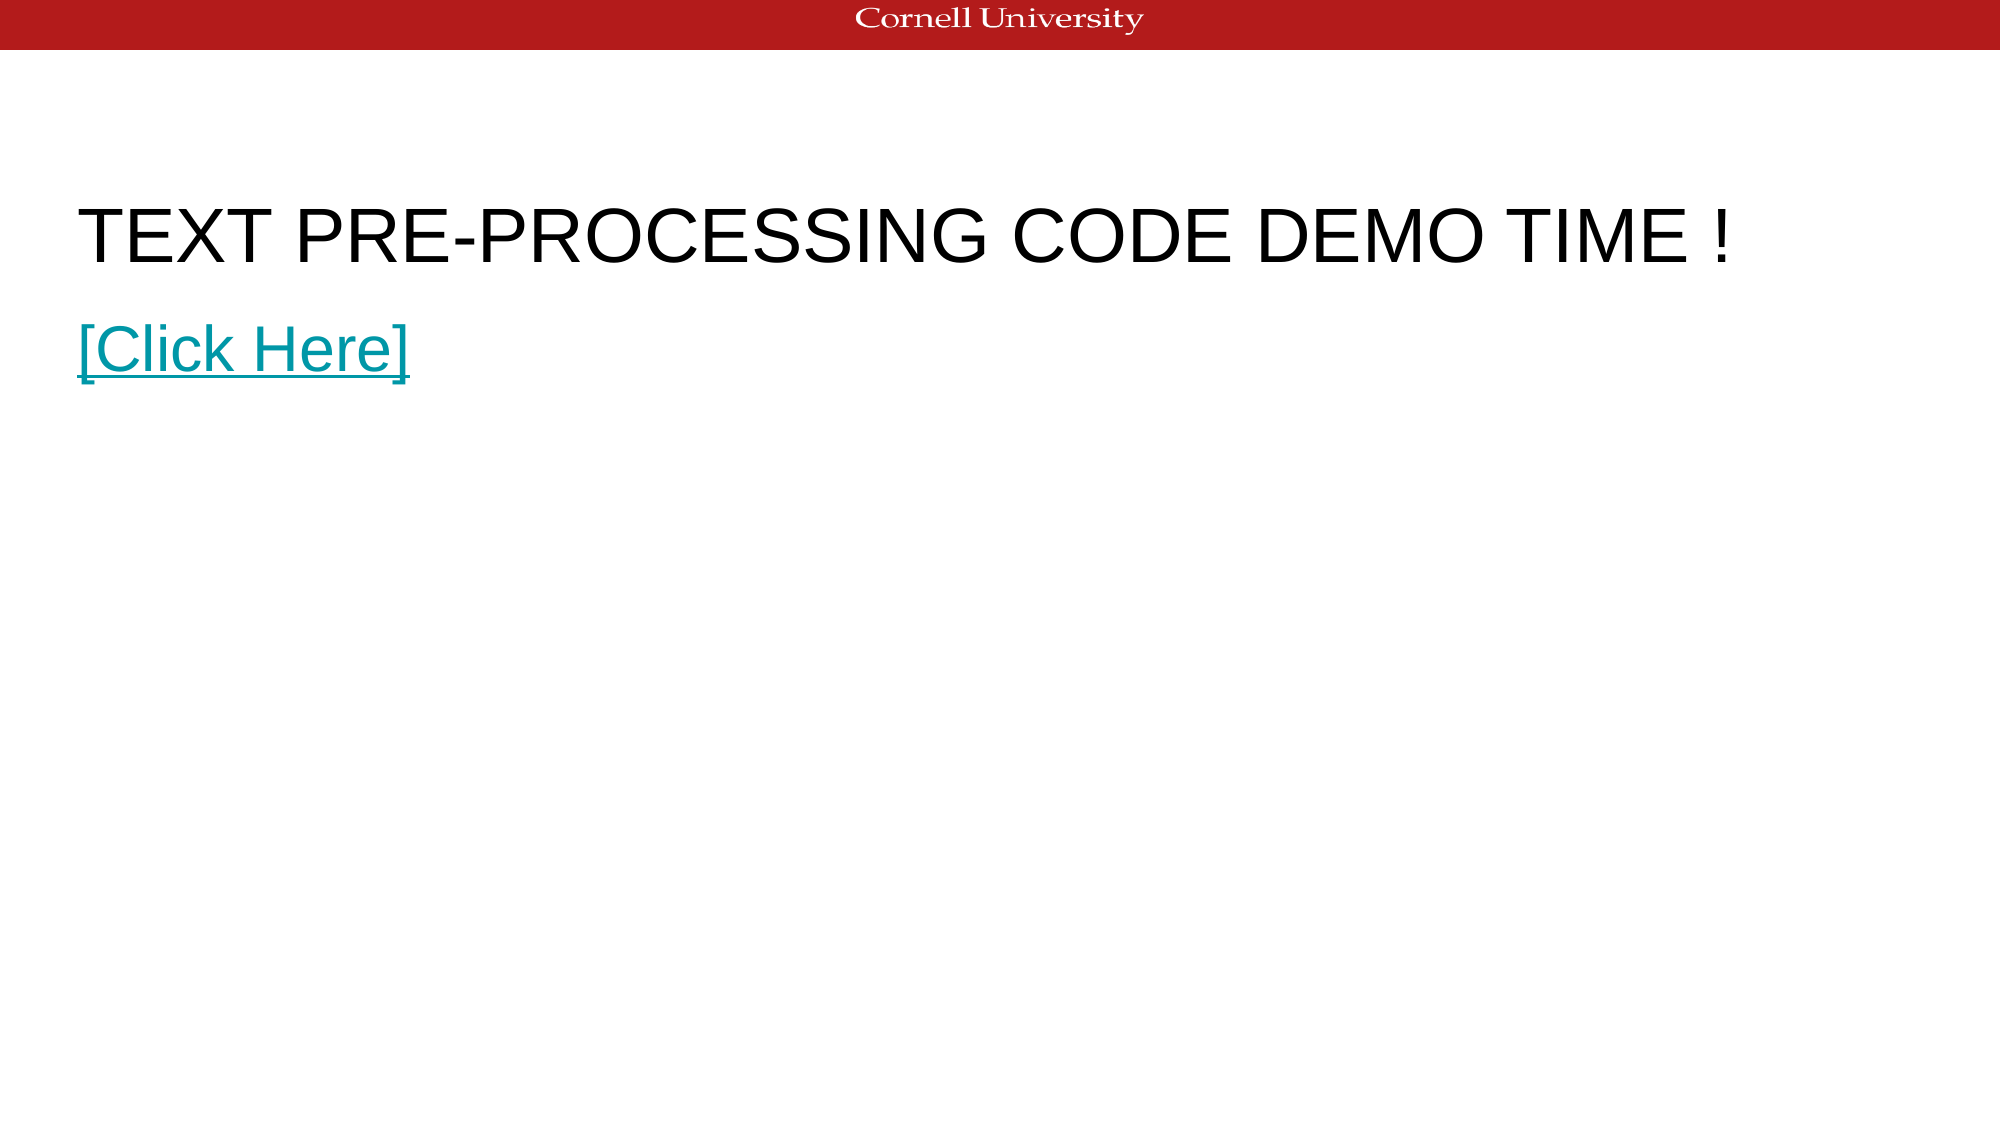

# TEXT PRE-PROCESSING CODE DEMO TIME !
[Click Here]